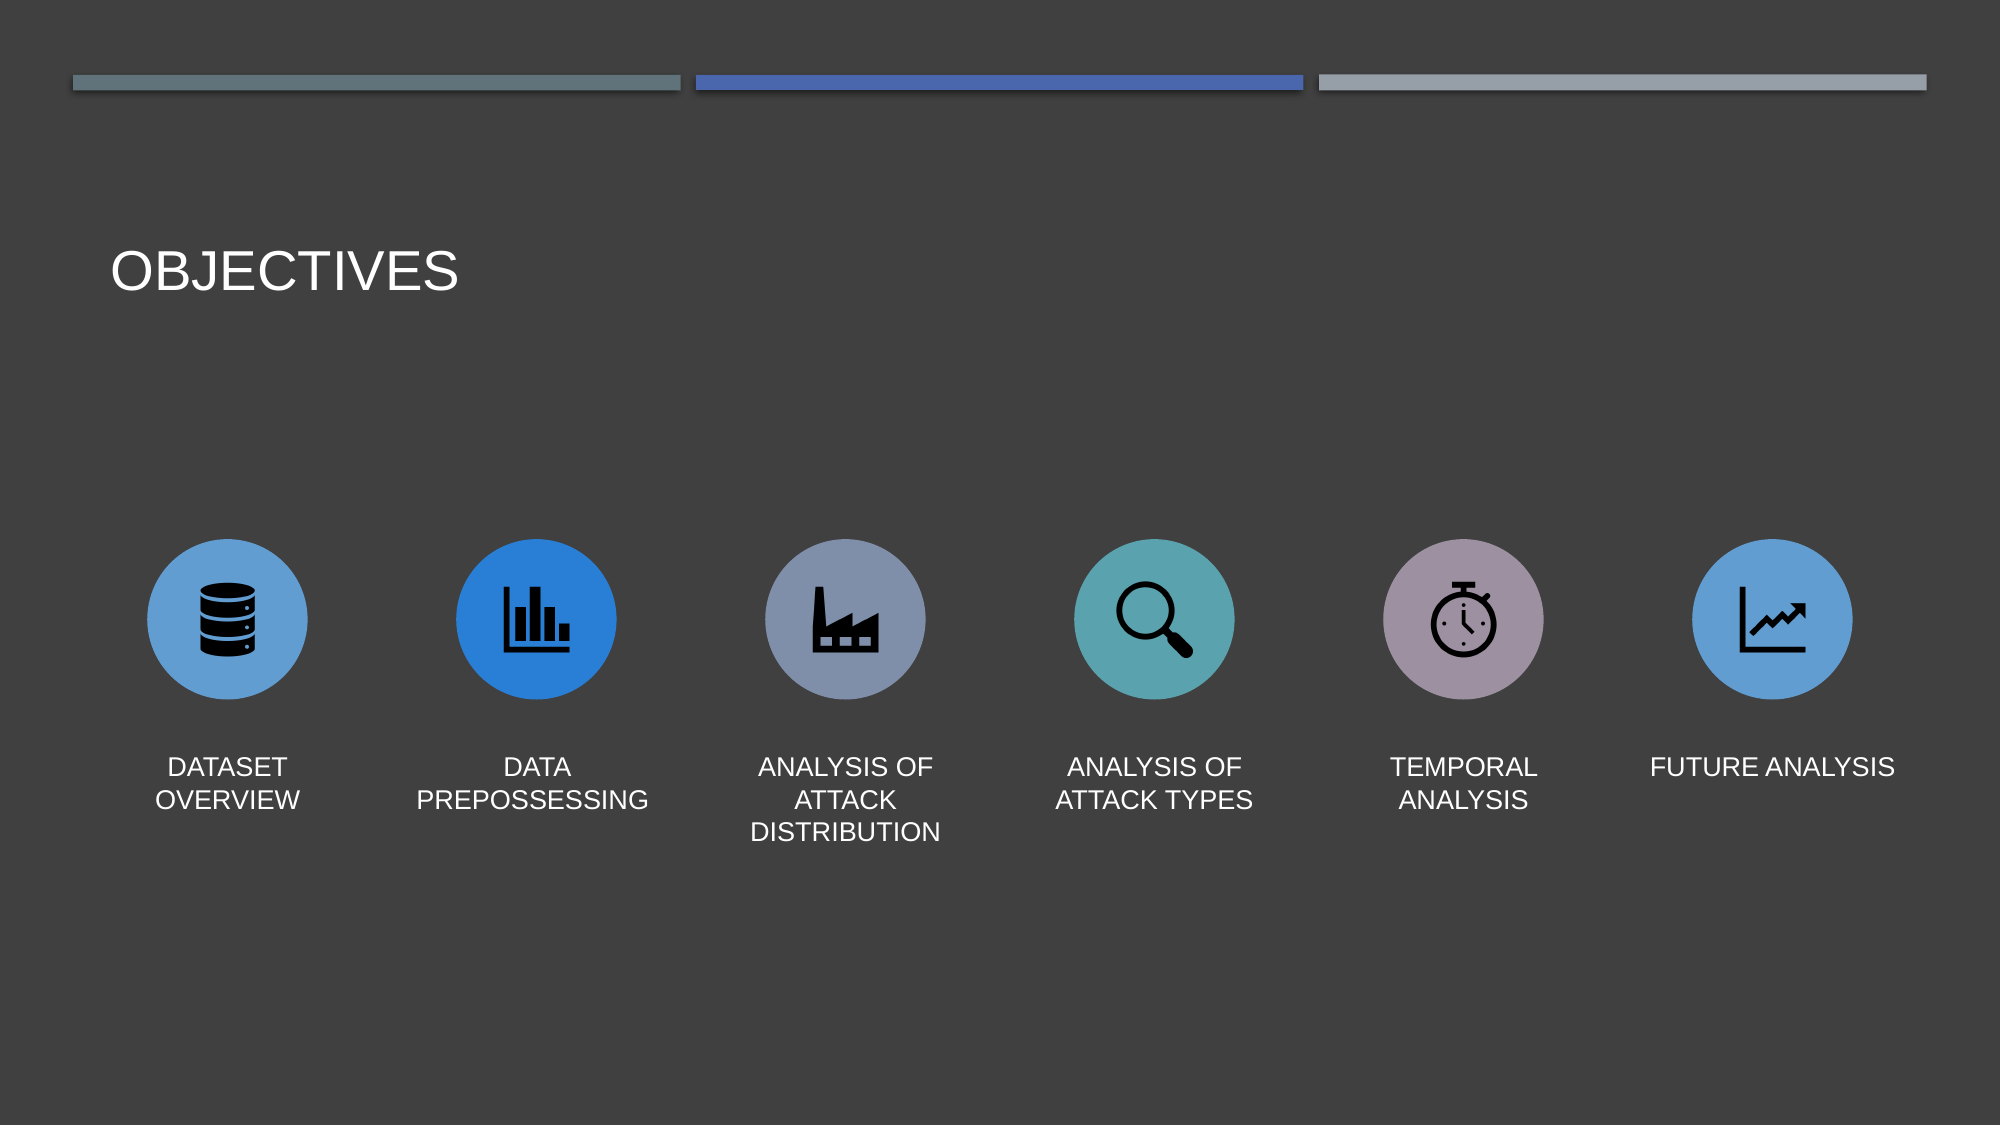

# Objectives
Dataset Overview
Data Prepossessing
Analysis of Attack Distribution
Analysis of Attack Types
Temporal Analysis
Future Analysis